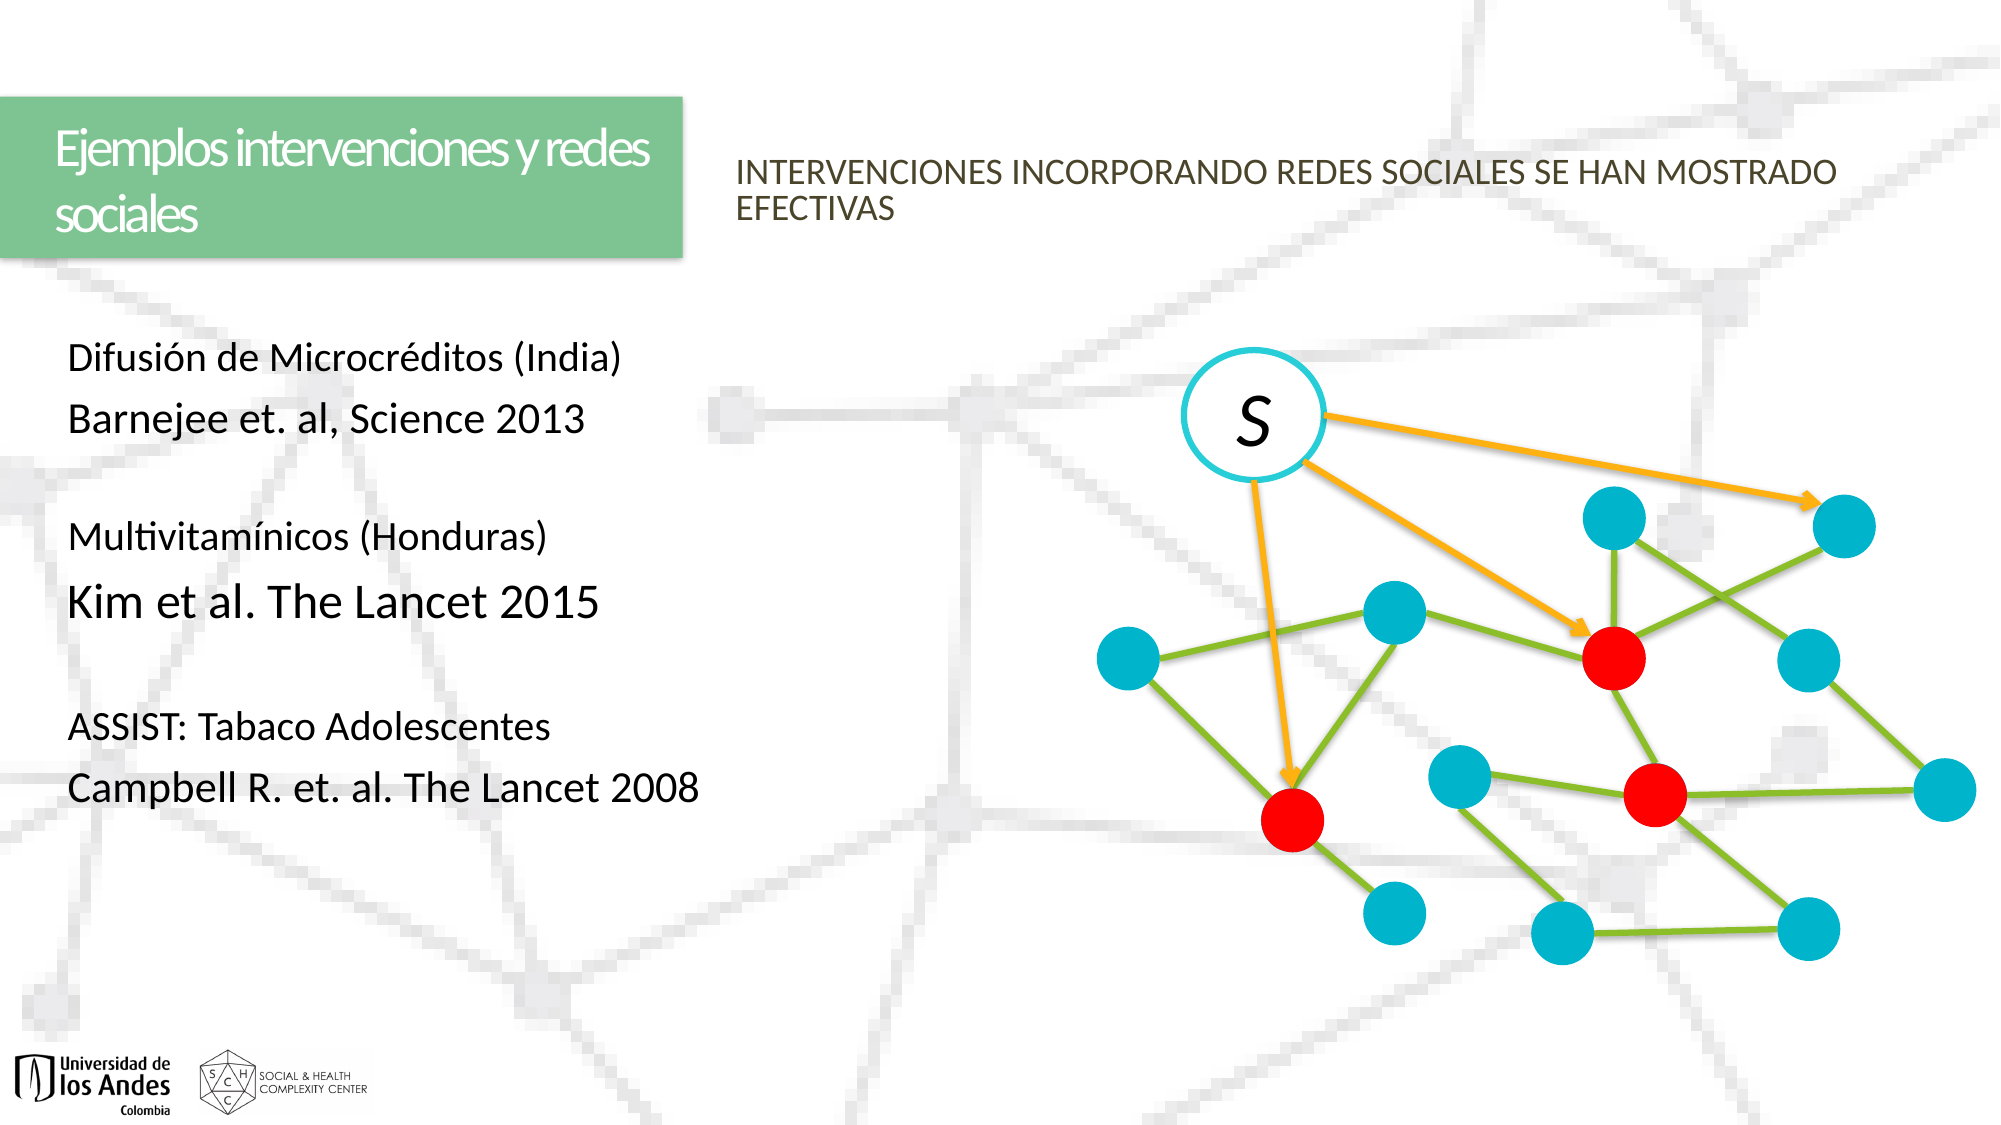

Ejemplos intervenciones y redes sociales
Intervenciones incorporando redes sociales se han mostrado efectivas

Difusión de Microcréditos (India)
Barnejee et. al, Science 2013

Multivitamínicos (Honduras)
Kim et al. The Lancet 2015

ASSIST: Tabaco Adolescentes
Campbell R. et. al. The Lancet 2008

S